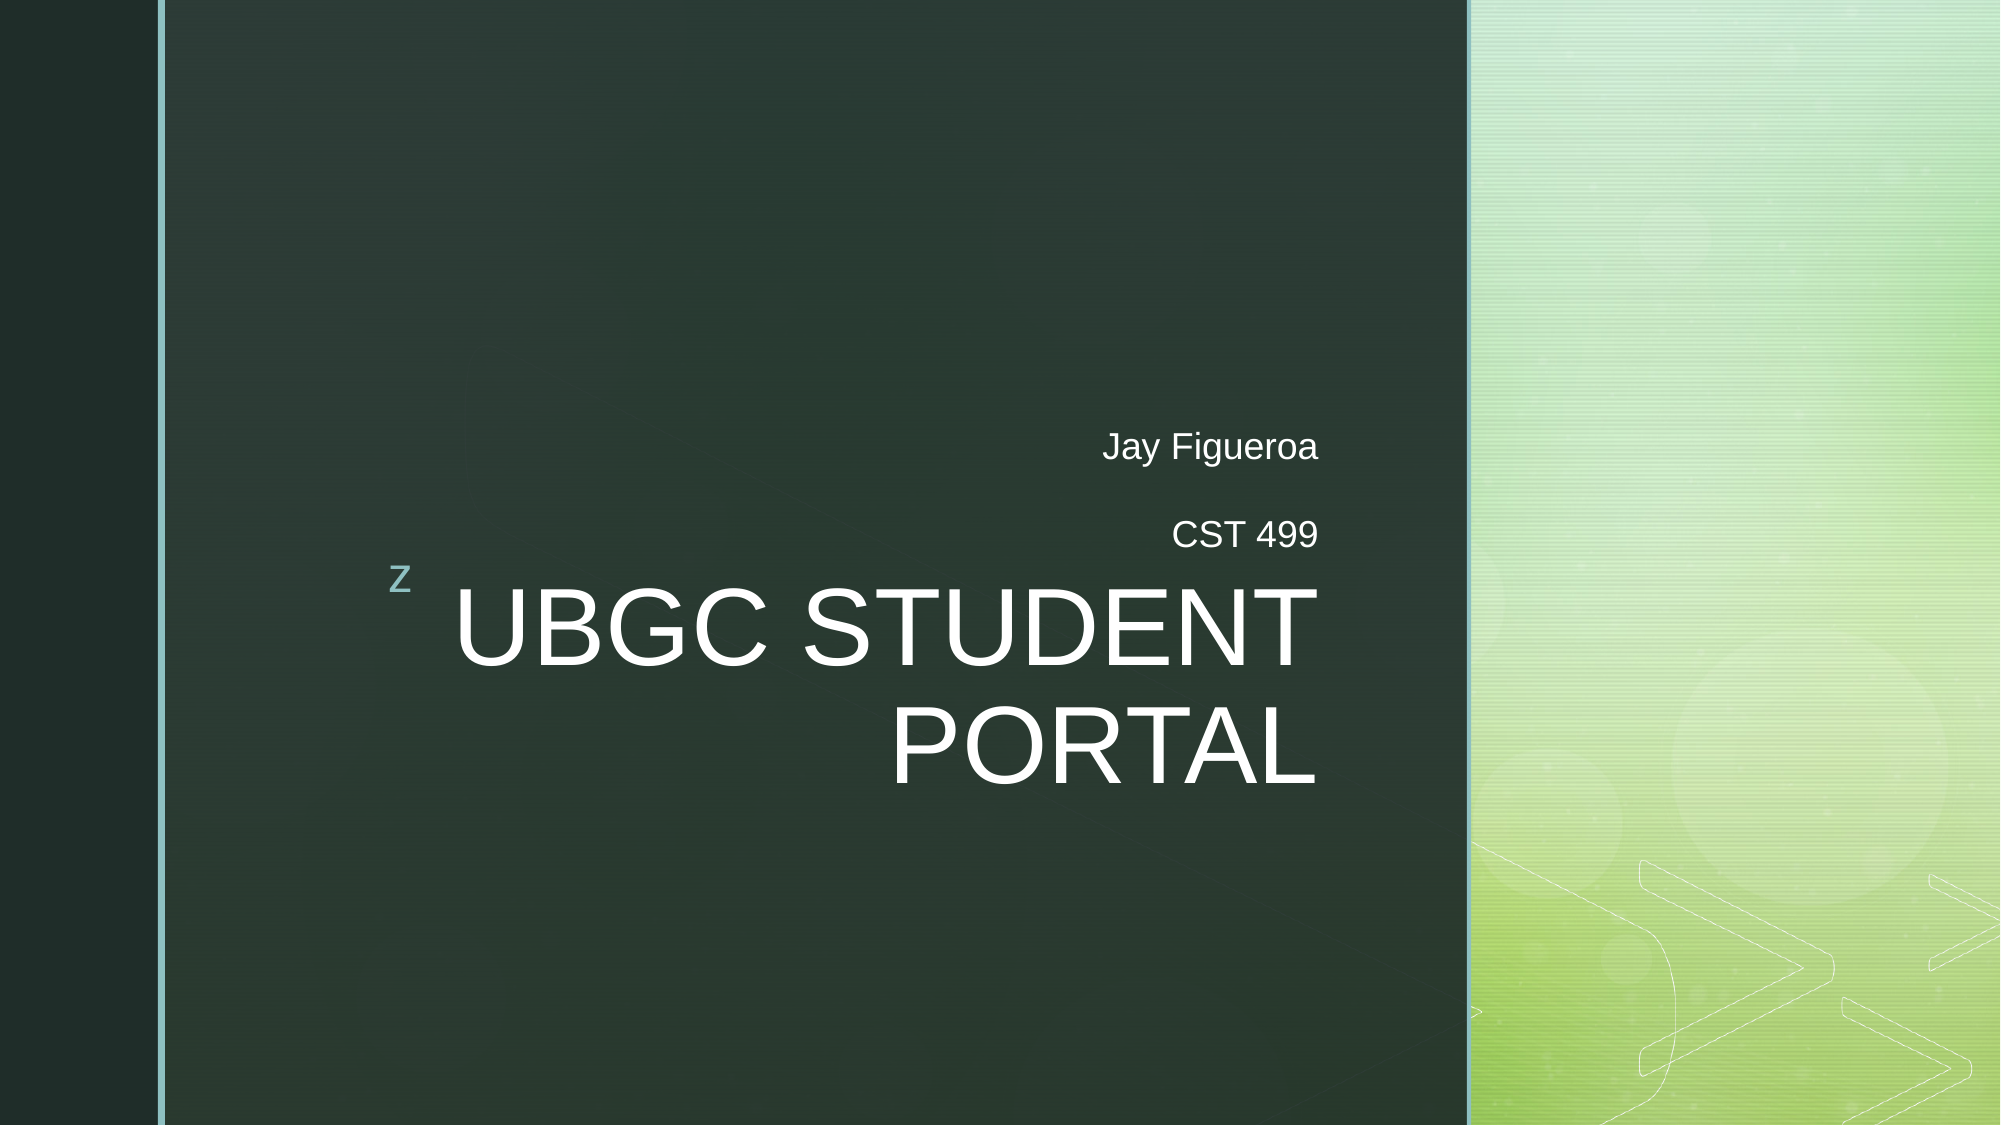

Jay Figueroa
CST 499
# UBGC STUDENT PORTAL